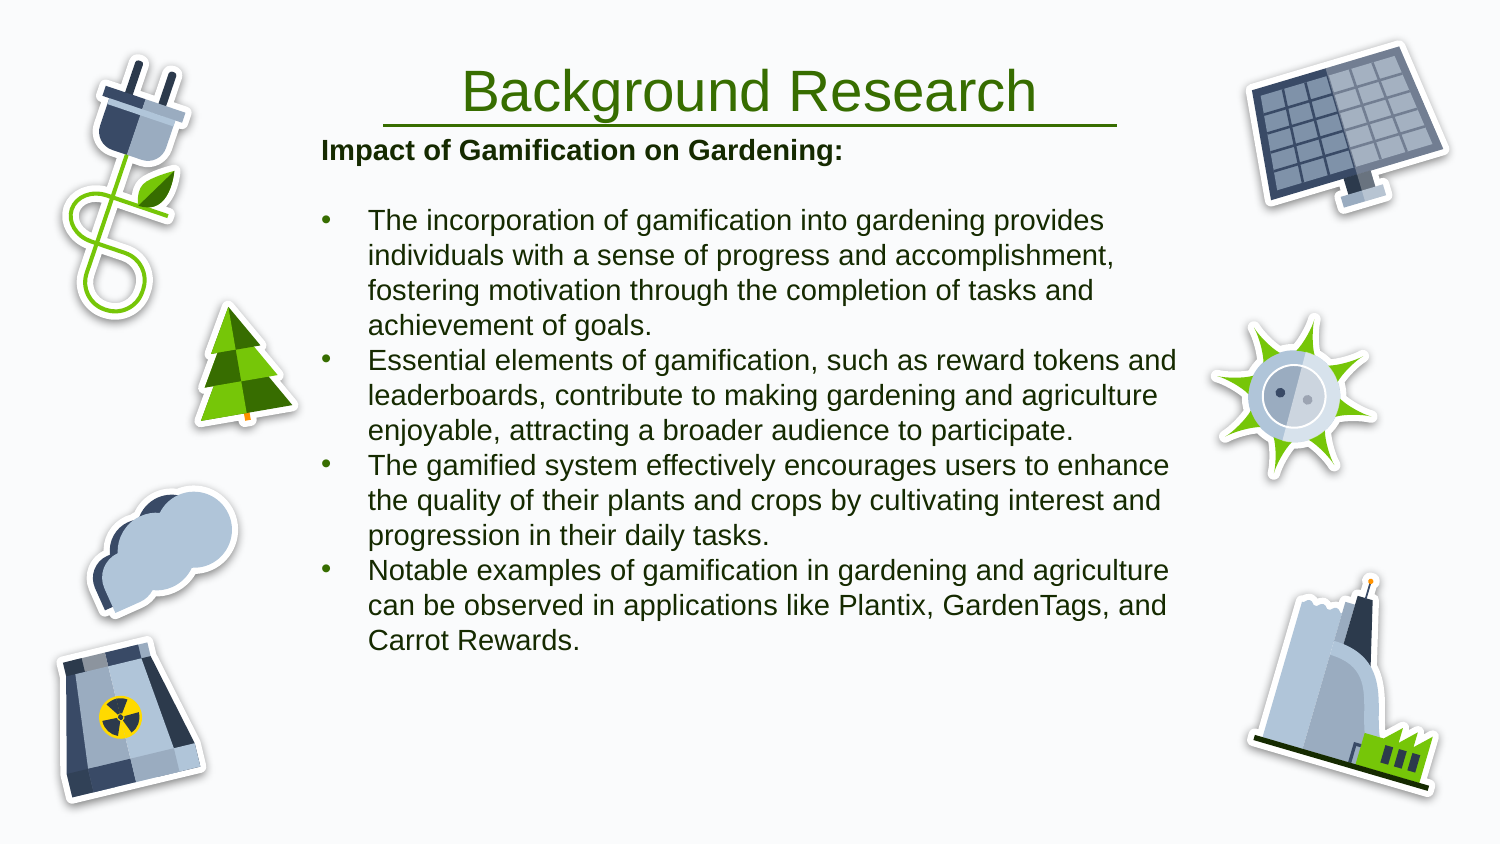

# Background Research

Impact of Gamification on Gardening:

The incorporation of gamification into gardening provides individuals with a sense of progress and accomplishment, fostering motivation through the completion of tasks and achievement of goals.
Essential elements of gamification, such as reward tokens and leaderboards, contribute to making gardening and agriculture enjoyable, attracting a broader audience to participate.
The gamified system effectively encourages users to enhance the quality of their plants and crops by cultivating interest and progression in their daily tasks.
Notable examples of gamification in gardening and agriculture can be observed in applications like Plantix, GardenTags, and Carrot Rewards.